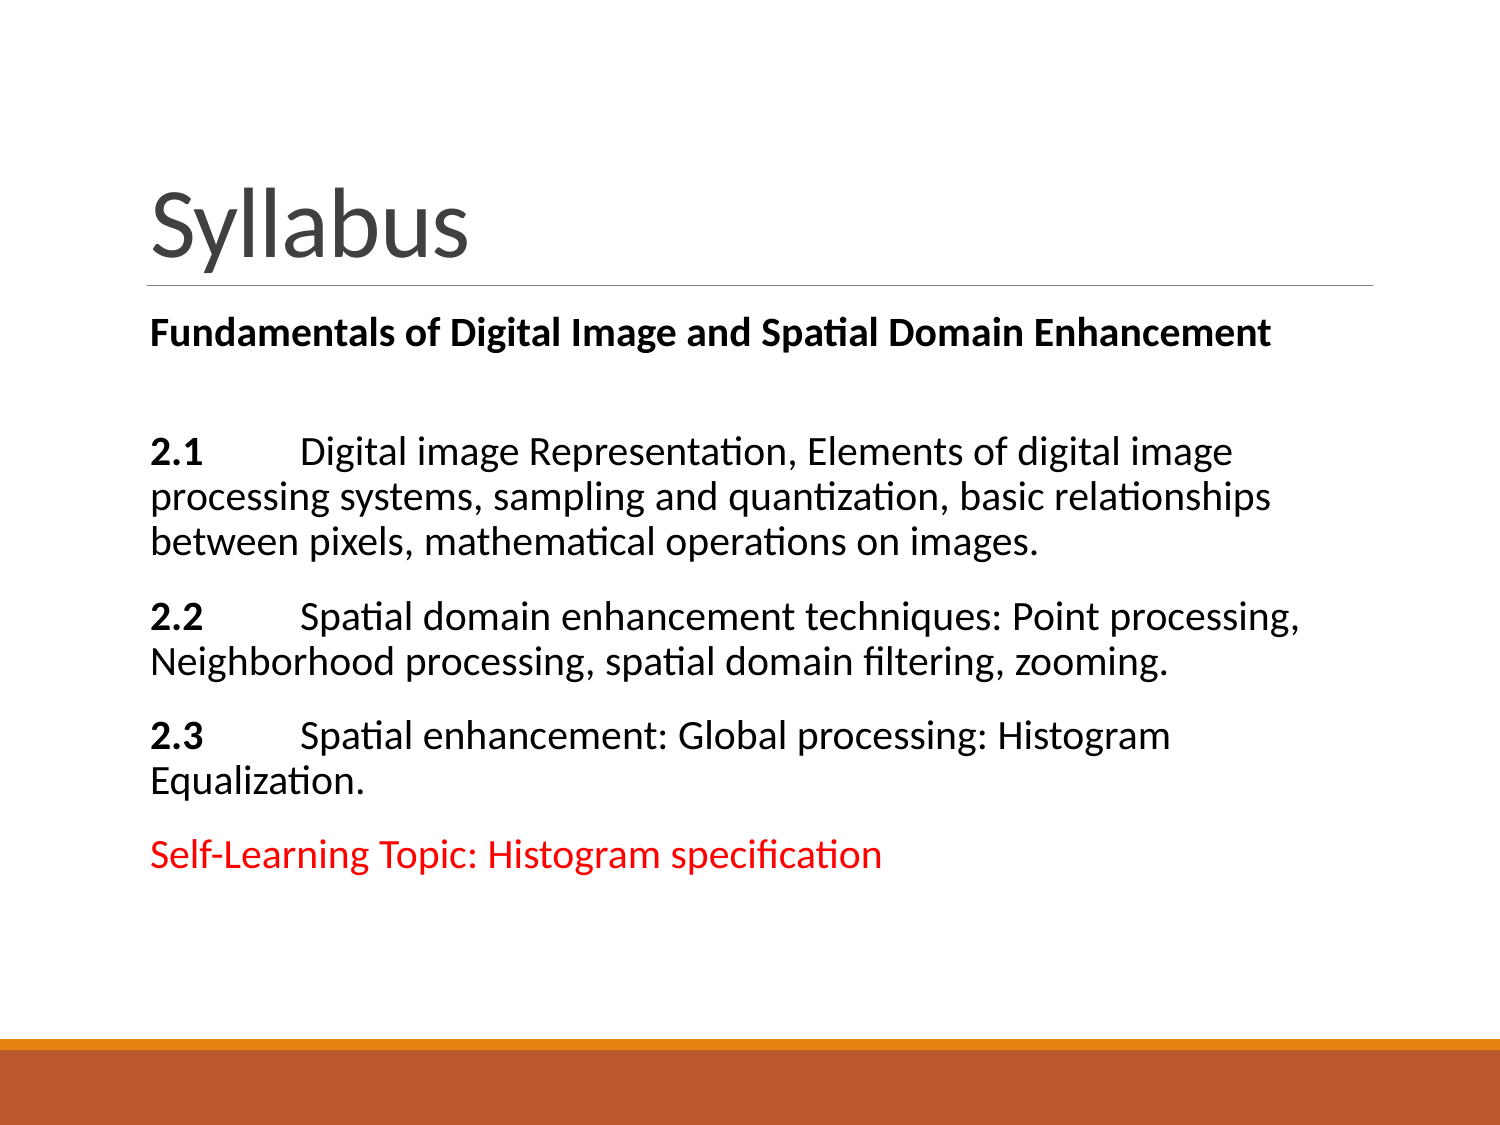

# Syllabus
Fundamentals of Digital Image and Spatial Domain Enhancement
2.1 	Digital image Representation, Elements of digital image processing systems, sampling and quantization, basic relationships between pixels, mathematical operations on images.
2.2 	Spatial domain enhancement techniques: Point processing, Neighborhood processing, spatial domain filtering, zooming.
2.3 	Spatial enhancement: Global processing: Histogram Equalization.
Self-Learning Topic: Histogram specification